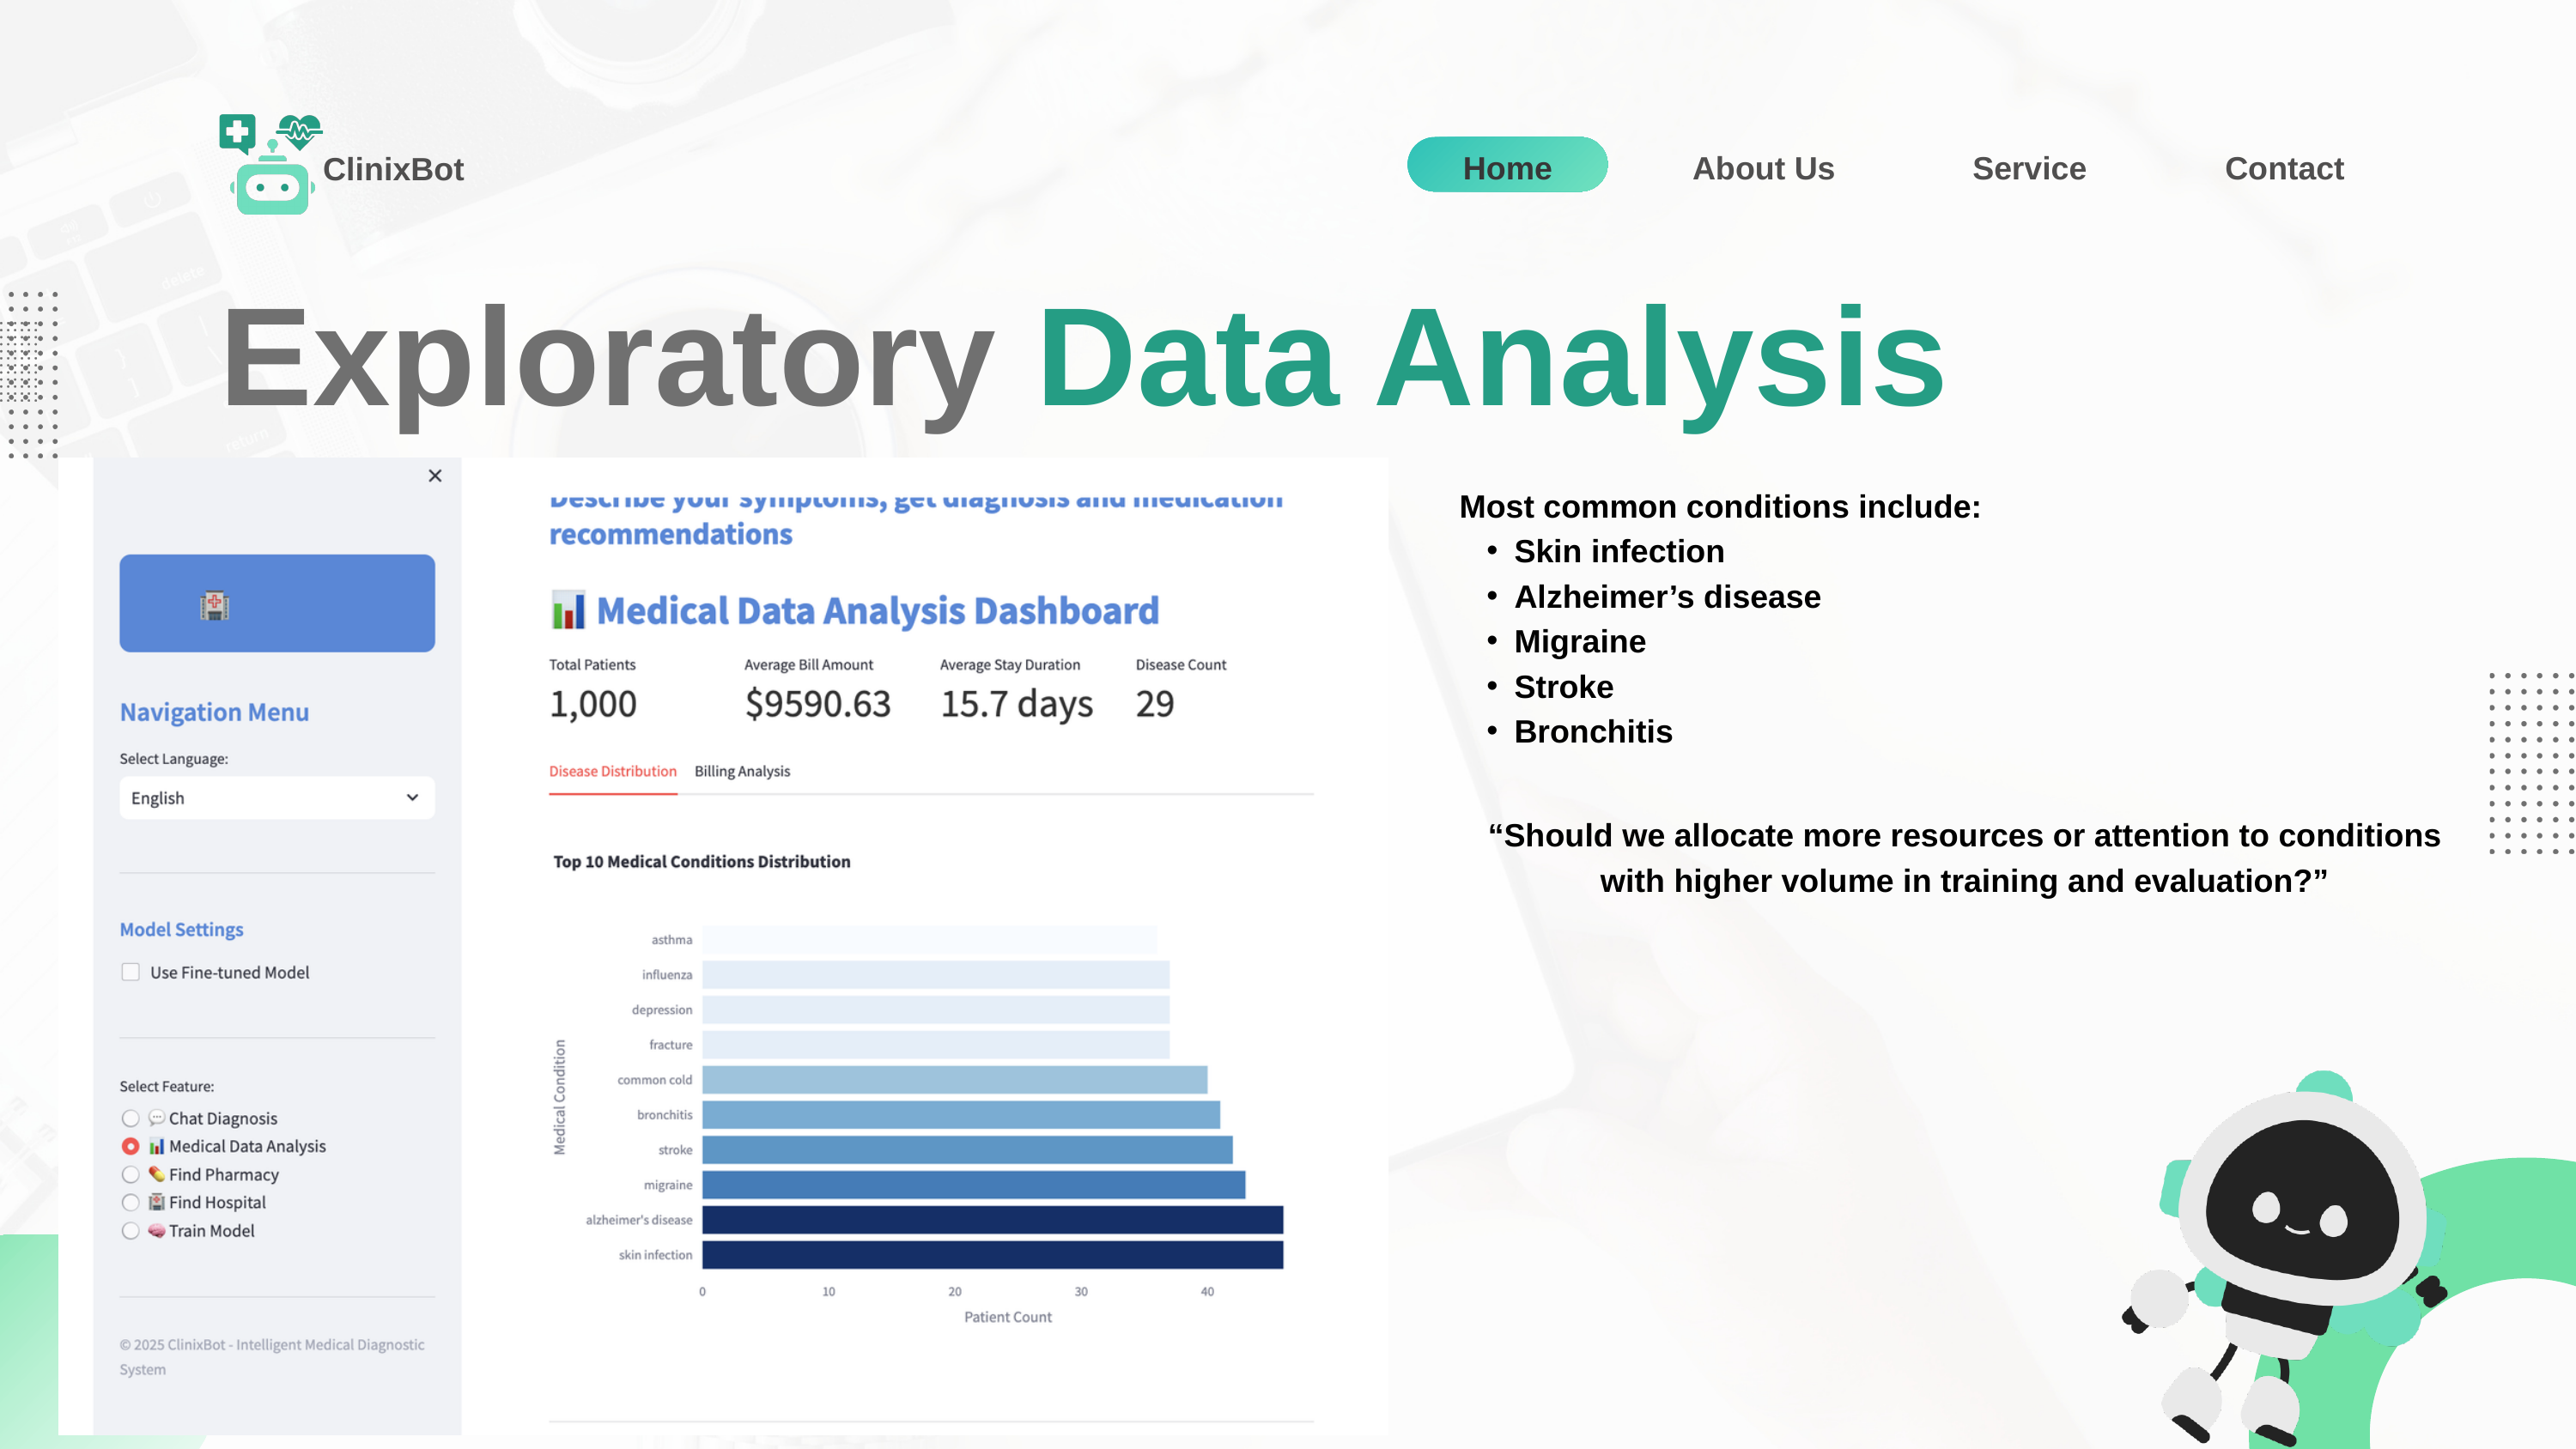

ClinixBot

Home
About Us
Service
Contact

Exploratory Data Analysis

Most common conditions include:
Skin infection
Alzheimer’s disease
Migraine
Stroke
Bronchitis

“Should we allocate more resources or attention to conditions with higher volume in training and evaluation?”